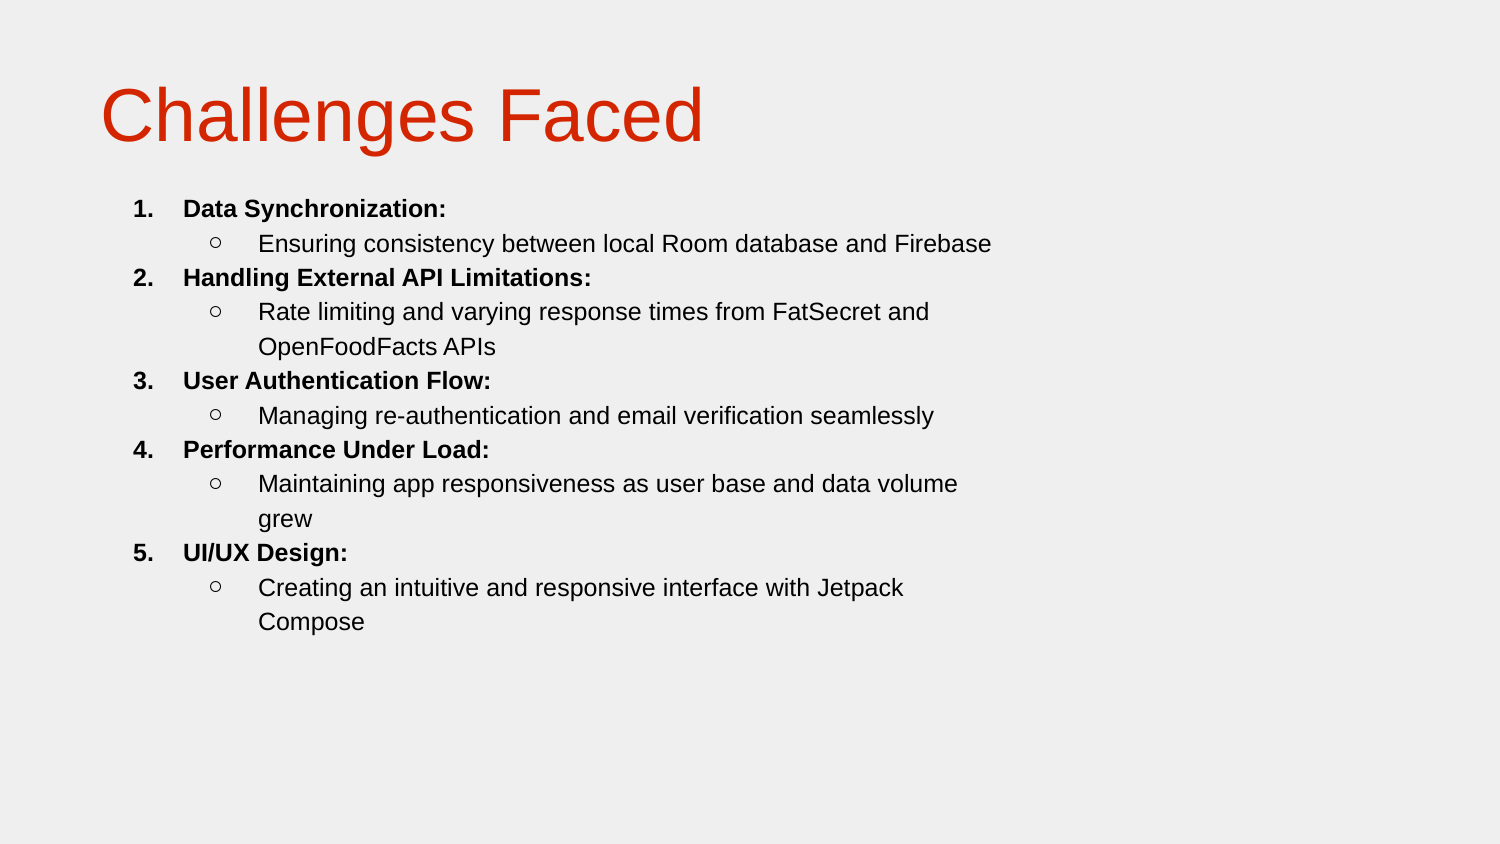

# Challenges Faced
Data Synchronization:
Ensuring consistency between local Room database and Firebase
Handling External API Limitations:
Rate limiting and varying response times from FatSecret and OpenFoodFacts APIs
User Authentication Flow:
Managing re-authentication and email verification seamlessly
Performance Under Load:
Maintaining app responsiveness as user base and data volume grew
UI/UX Design:
Creating an intuitive and responsive interface with Jetpack Compose